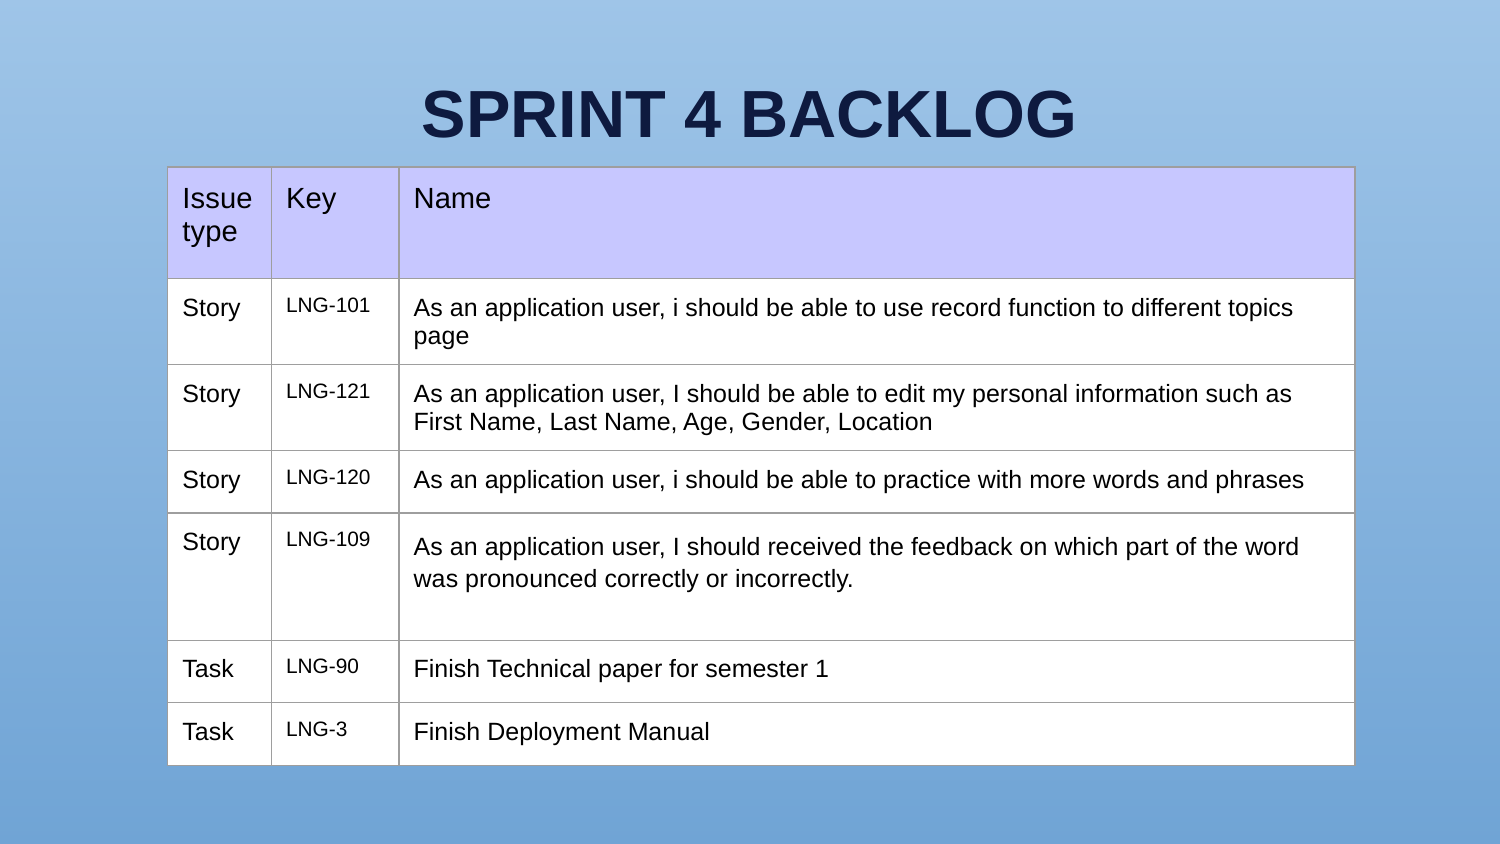

SPRINT 4 BACKLOG
| Issue type | Key | Name |
| --- | --- | --- |
| Story | LNG-101 | As an application user, i should be able to use record function to different topics page |
| Story | LNG-121 | As an application user, I should be able to edit my personal information such as First Name, Last Name, Age, Gender, Location |
| Story | LNG-120 | As an application user, i should be able to practice with more words and phrases |
| Story | LNG-109 | As an application user, I should received the feedback on which part of the word was pronounced correctly or incorrectly. |
| Task | LNG-90 | Finish Technical paper for semester 1 |
| Task | LNG-3 | Finish Deployment Manual |